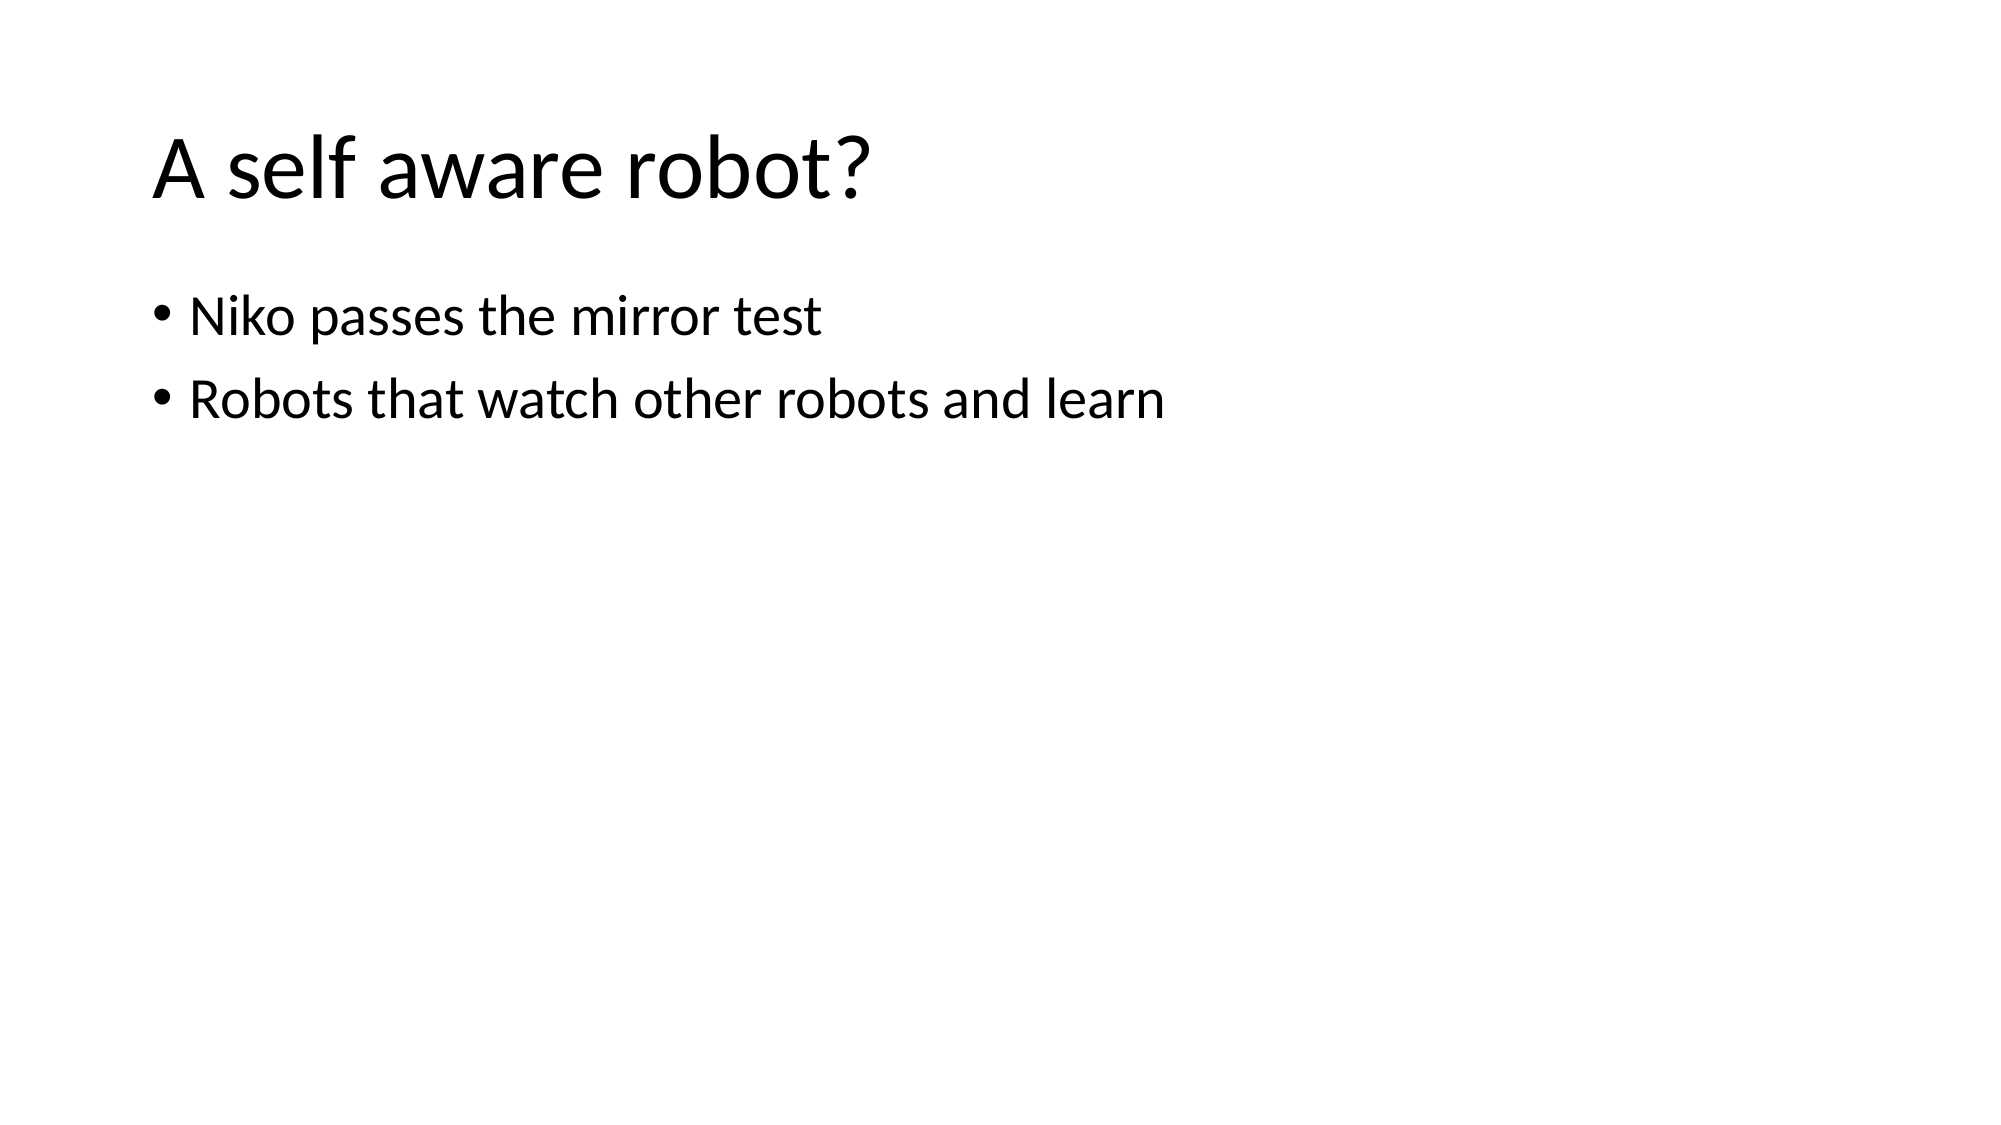

# A self aware robot?
Niko passes the mirror test
Robots that watch other robots and learn